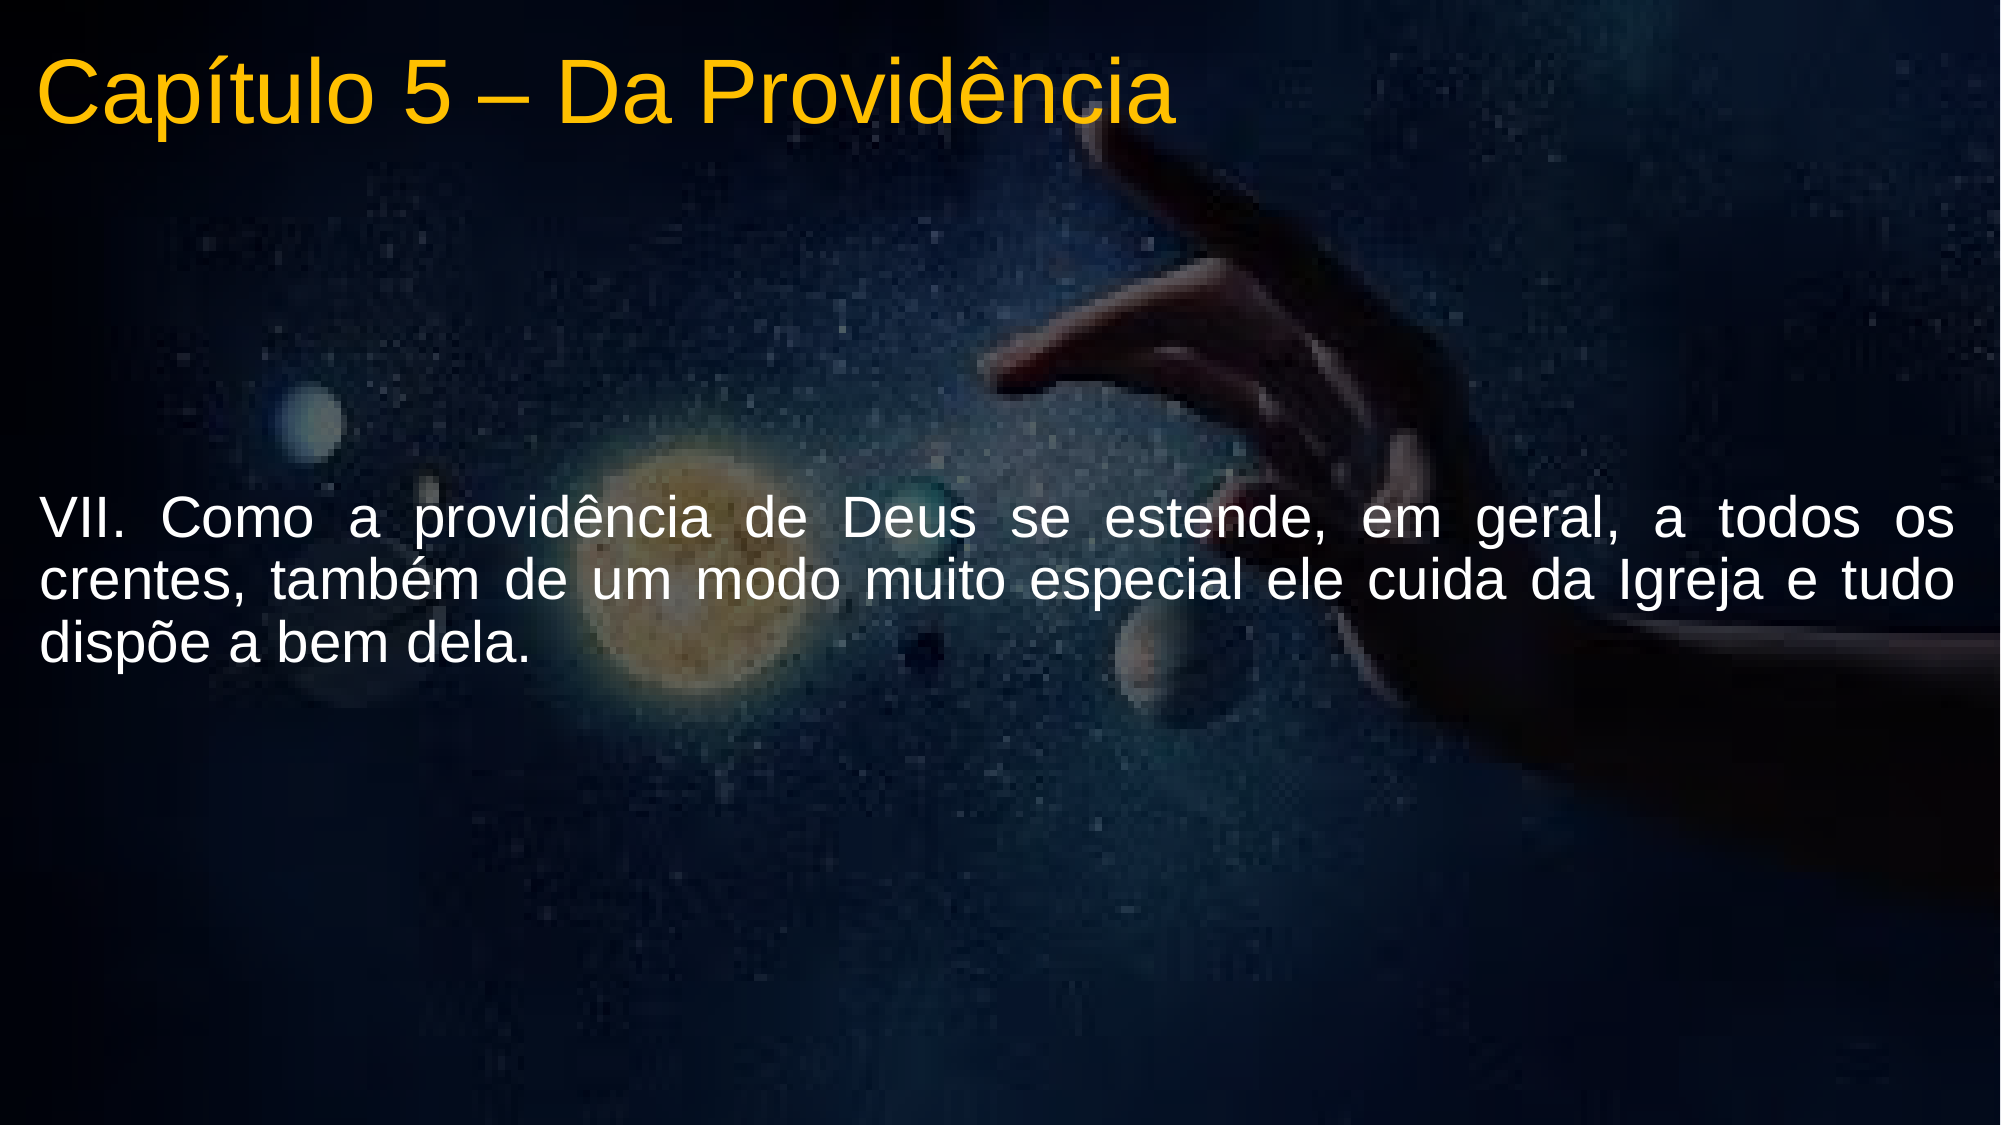

# Capítulo 5 – Da Providência
VII. Como a providência de Deus se estende, em geral, a todos os crentes, também de um modo muito especial ele cuida da Igreja e tudo dispõe a bem dela.